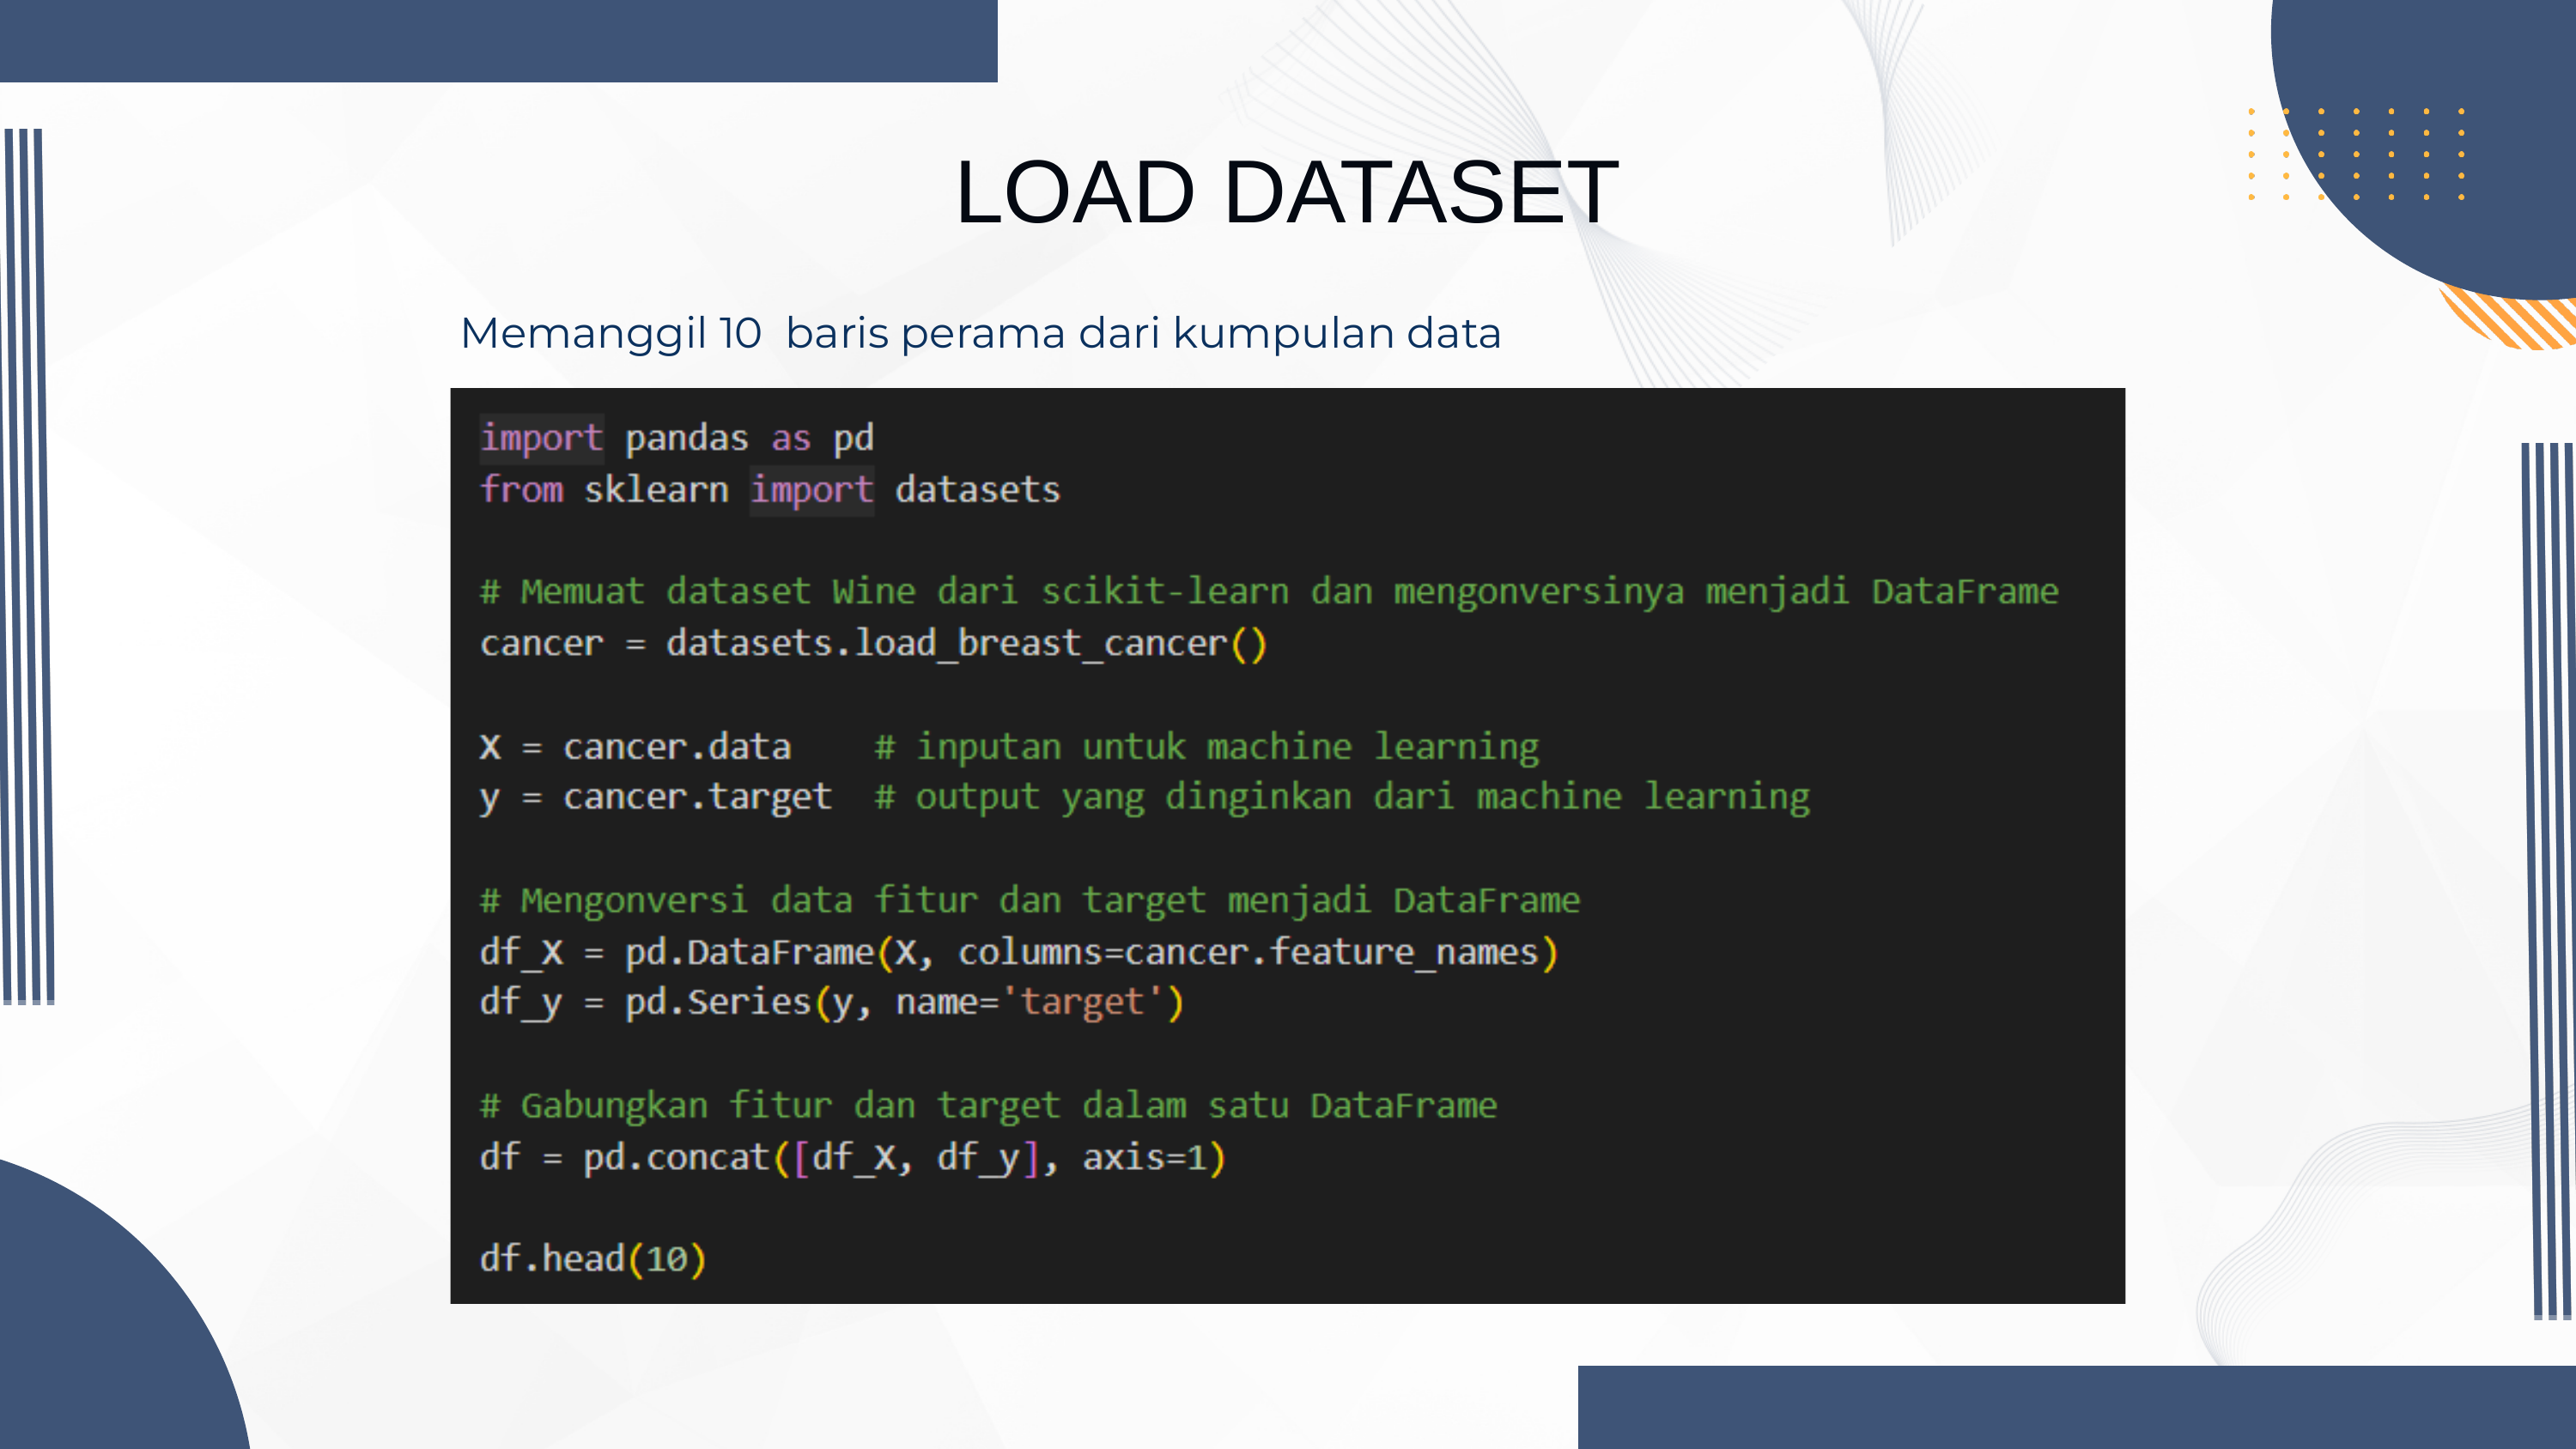

LOAD DATASET
Memanggil 10  baris perama dari kumpulan data